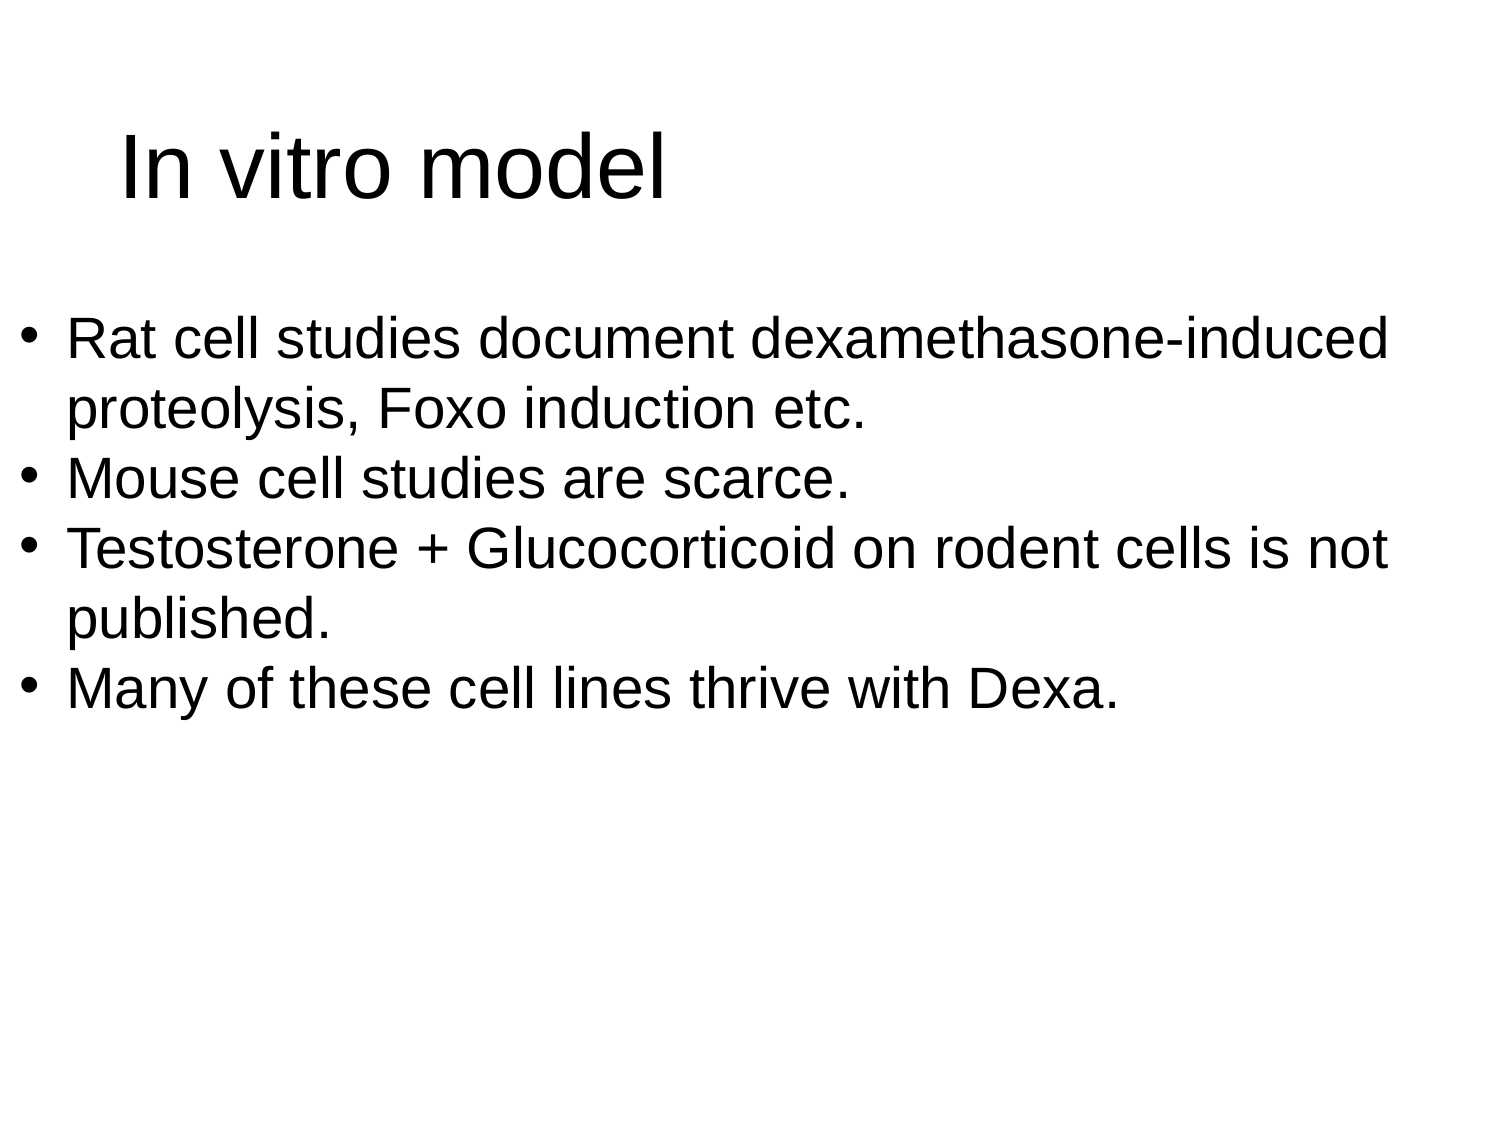

# In vitro model
Rat cell studies document dexamethasone-induced proteolysis, Foxo induction etc.
Mouse cell studies are scarce.
Testosterone + Glucocorticoid on rodent cells is not published.
Many of these cell lines thrive with Dexa.